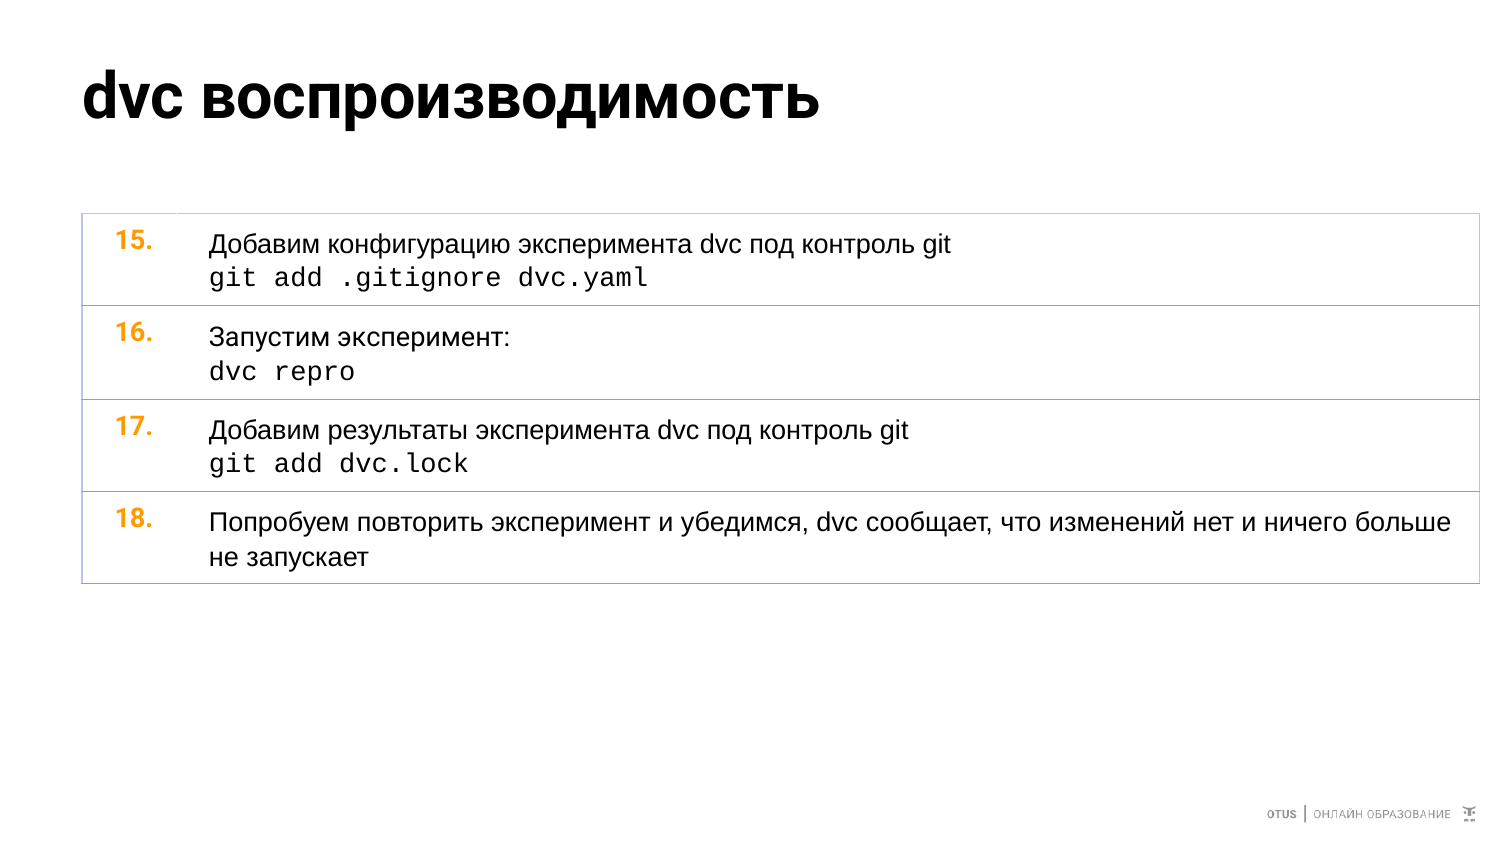

# dvc воспроизводимость
| 15. | Добавим конфигурацию эксперимента dvc под контроль git git add .gitignore dvc.yaml |
| --- | --- |
| 16. | Запустим эксперимент: dvc repro |
| 17. | Добавим результаты эксперимента dvc под контроль git git add dvc.lock |
| 18. | Попробуем повторить эксперимент и убедимся, dvc сообщает, что изменений нет и ничего больше не запускает |